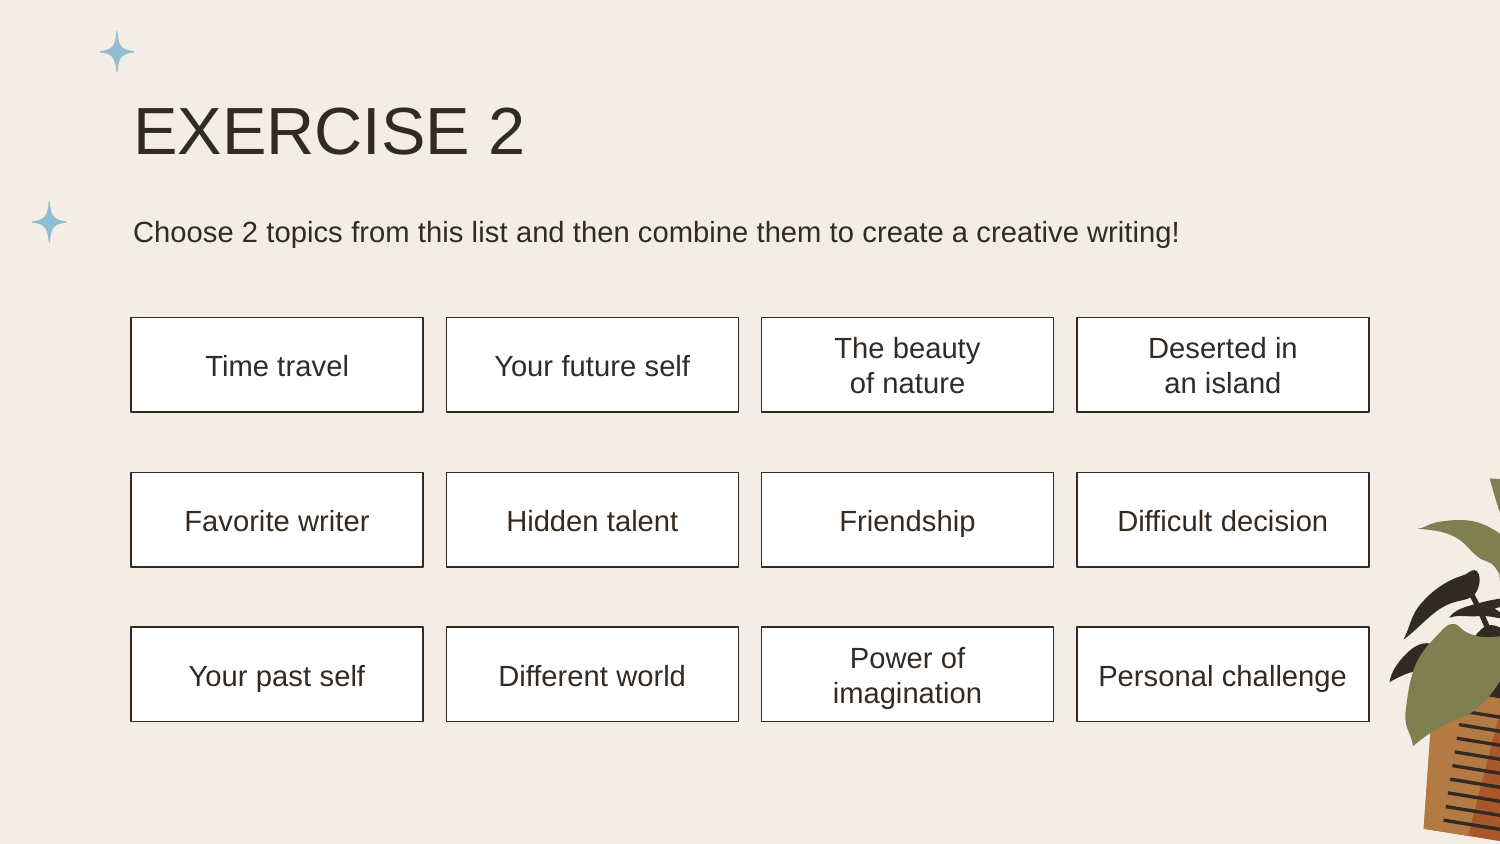

# EXERCISE 2
Choose 2 topics from this list and then combine them to create a creative writing!
Time travel
Your future self
The beauty
of nature
Deserted in
an island
Favorite writer
Hidden talent
Friendship
Difficult decision
Your past self
Different world
Power of imagination
Personal challenge